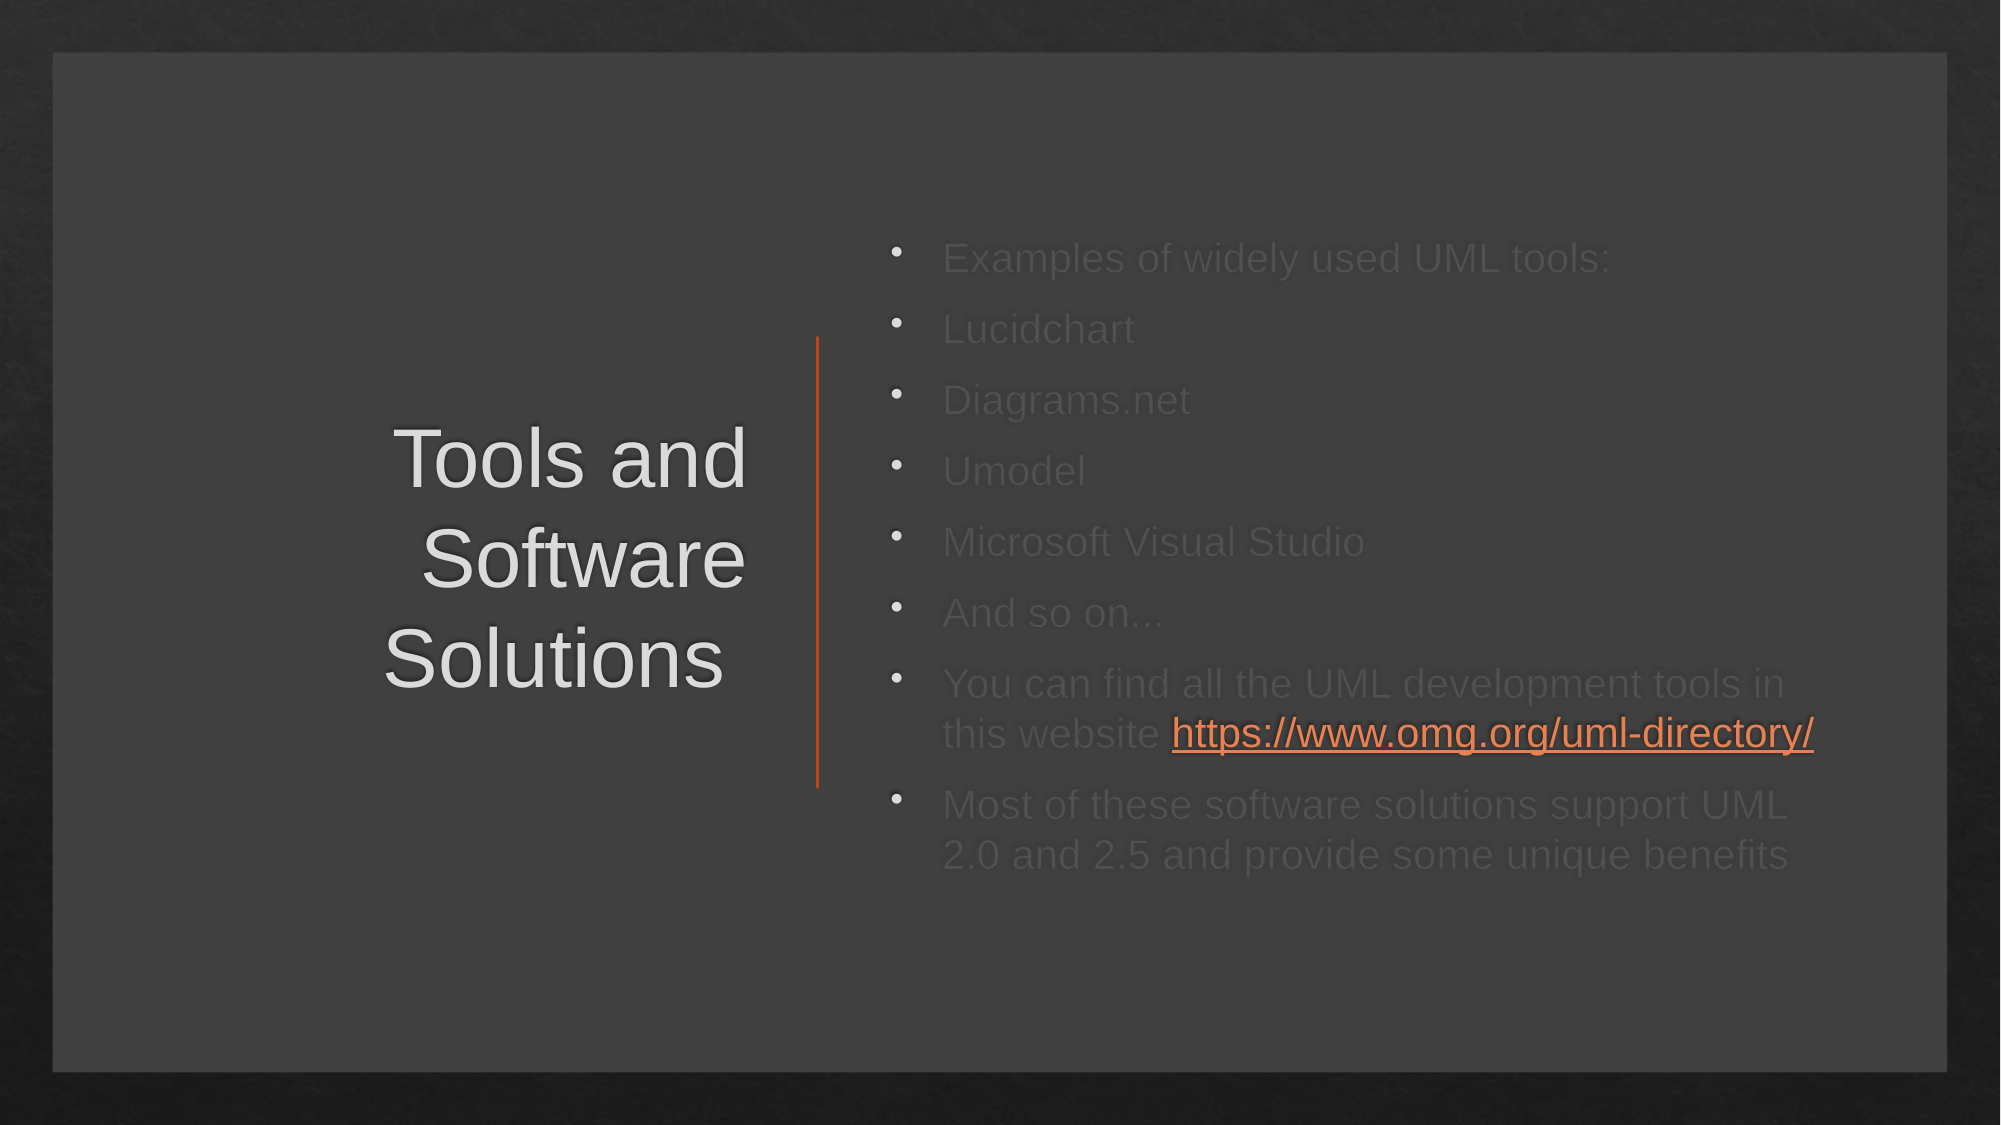

# Tools and Software Solutions
Examples of widely used UML tools:
Lucidchart
Diagrams.net
Umodel
Microsoft Visual Studio
And so on...
You can find all the UML development tools in this website https://www.omg.org/uml-directory/
Most of these software solutions support UML 2.0 and 2.5 and provide some unique benefits